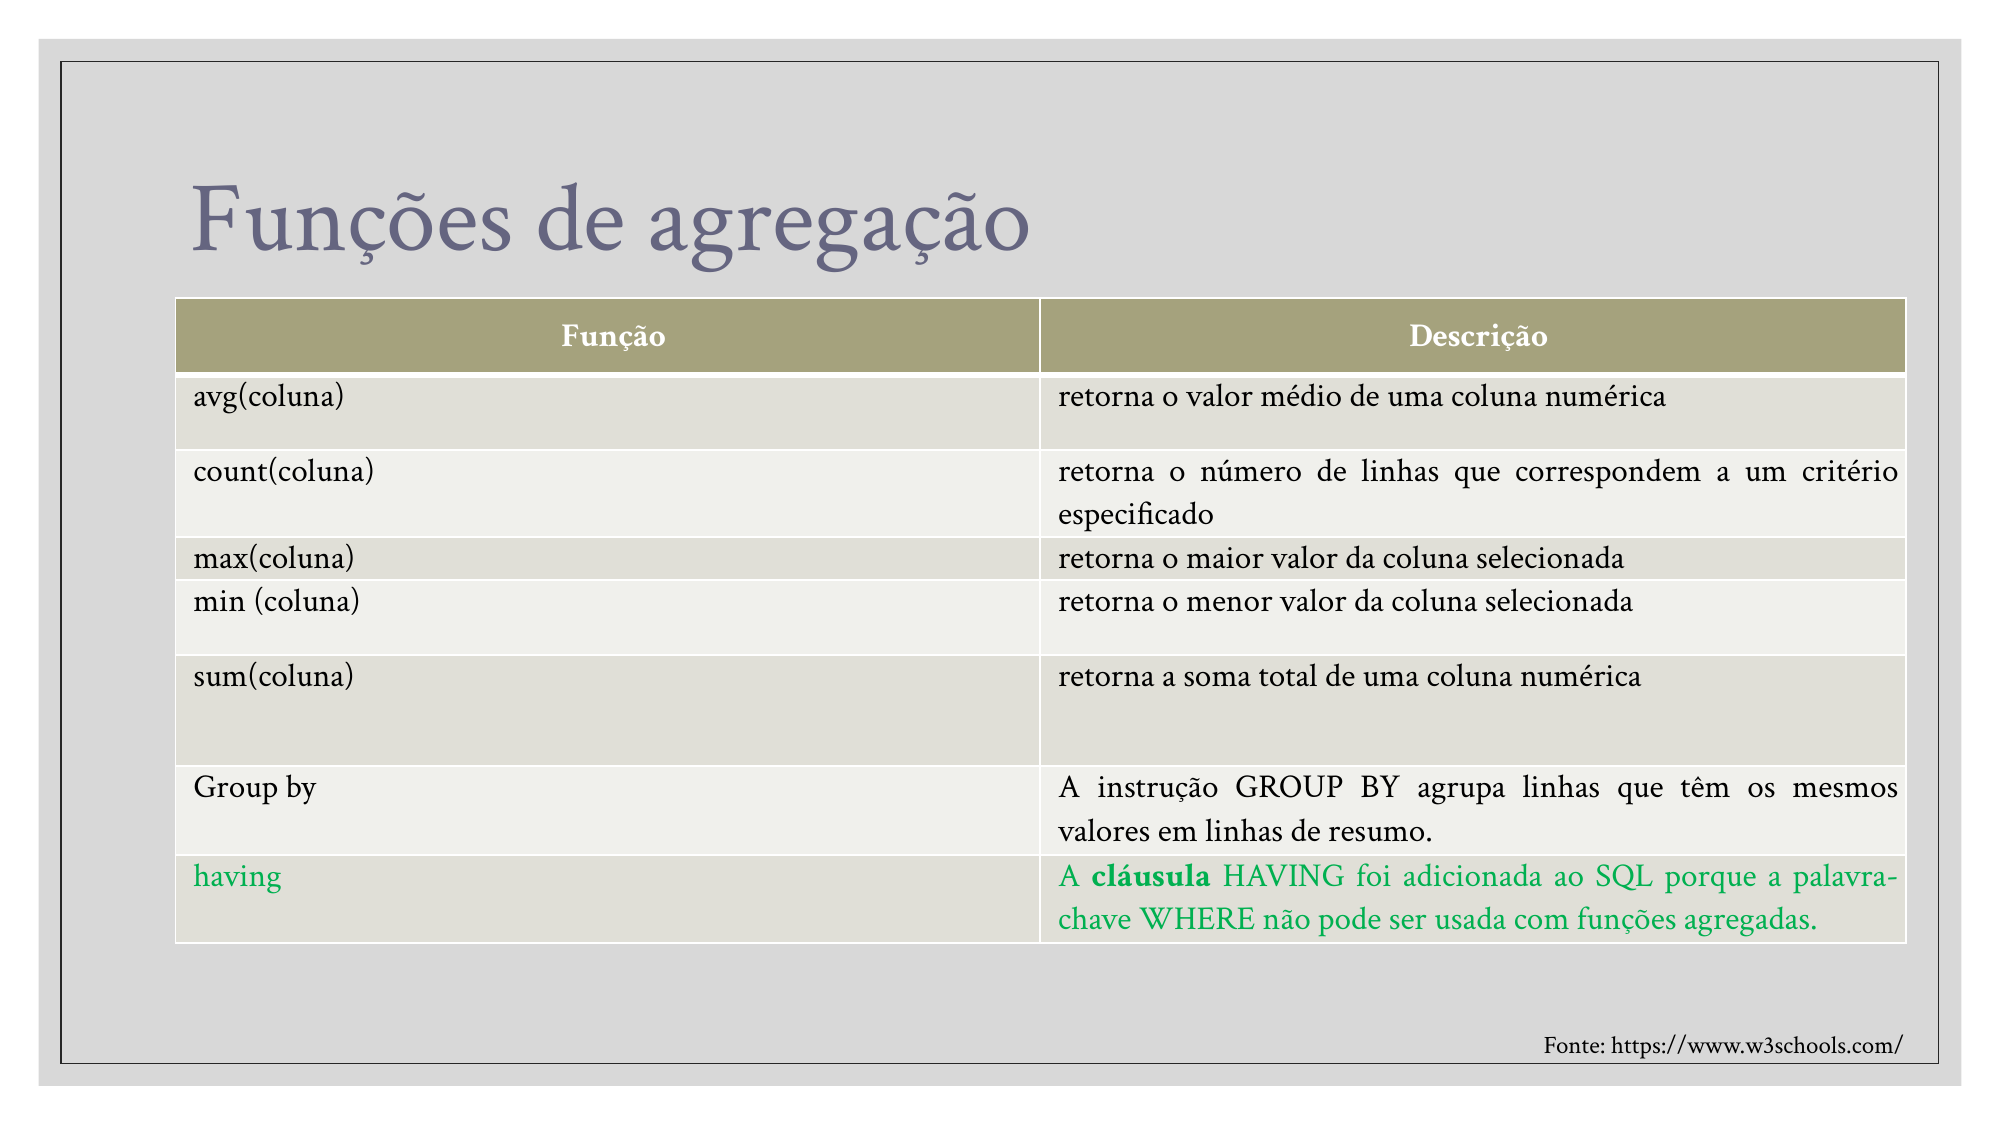

# Funções de agregação

| Função | Descrição |
| --- | --- |
| avg(coluna) | retorna o valor médio de uma coluna numérica |
| count(coluna) | retorna o número de linhas que correspondem a um critério especificado |
| max(coluna) | retorna o maior valor da coluna selecionada |
| min (coluna) | retorna o menor valor da coluna selecionada |
| sum(coluna) | retorna a soma total de uma coluna numérica |
| Group by | A instrução GROUP BY agrupa linhas que têm os mesmos valores em linhas de resumo. |
| having | A cláusula HAVING foi adicionada ao SQL porque a palavra-chave WHERE não pode ser usada com funções agregadas. |
Fonte: https://www.w3schools.com/